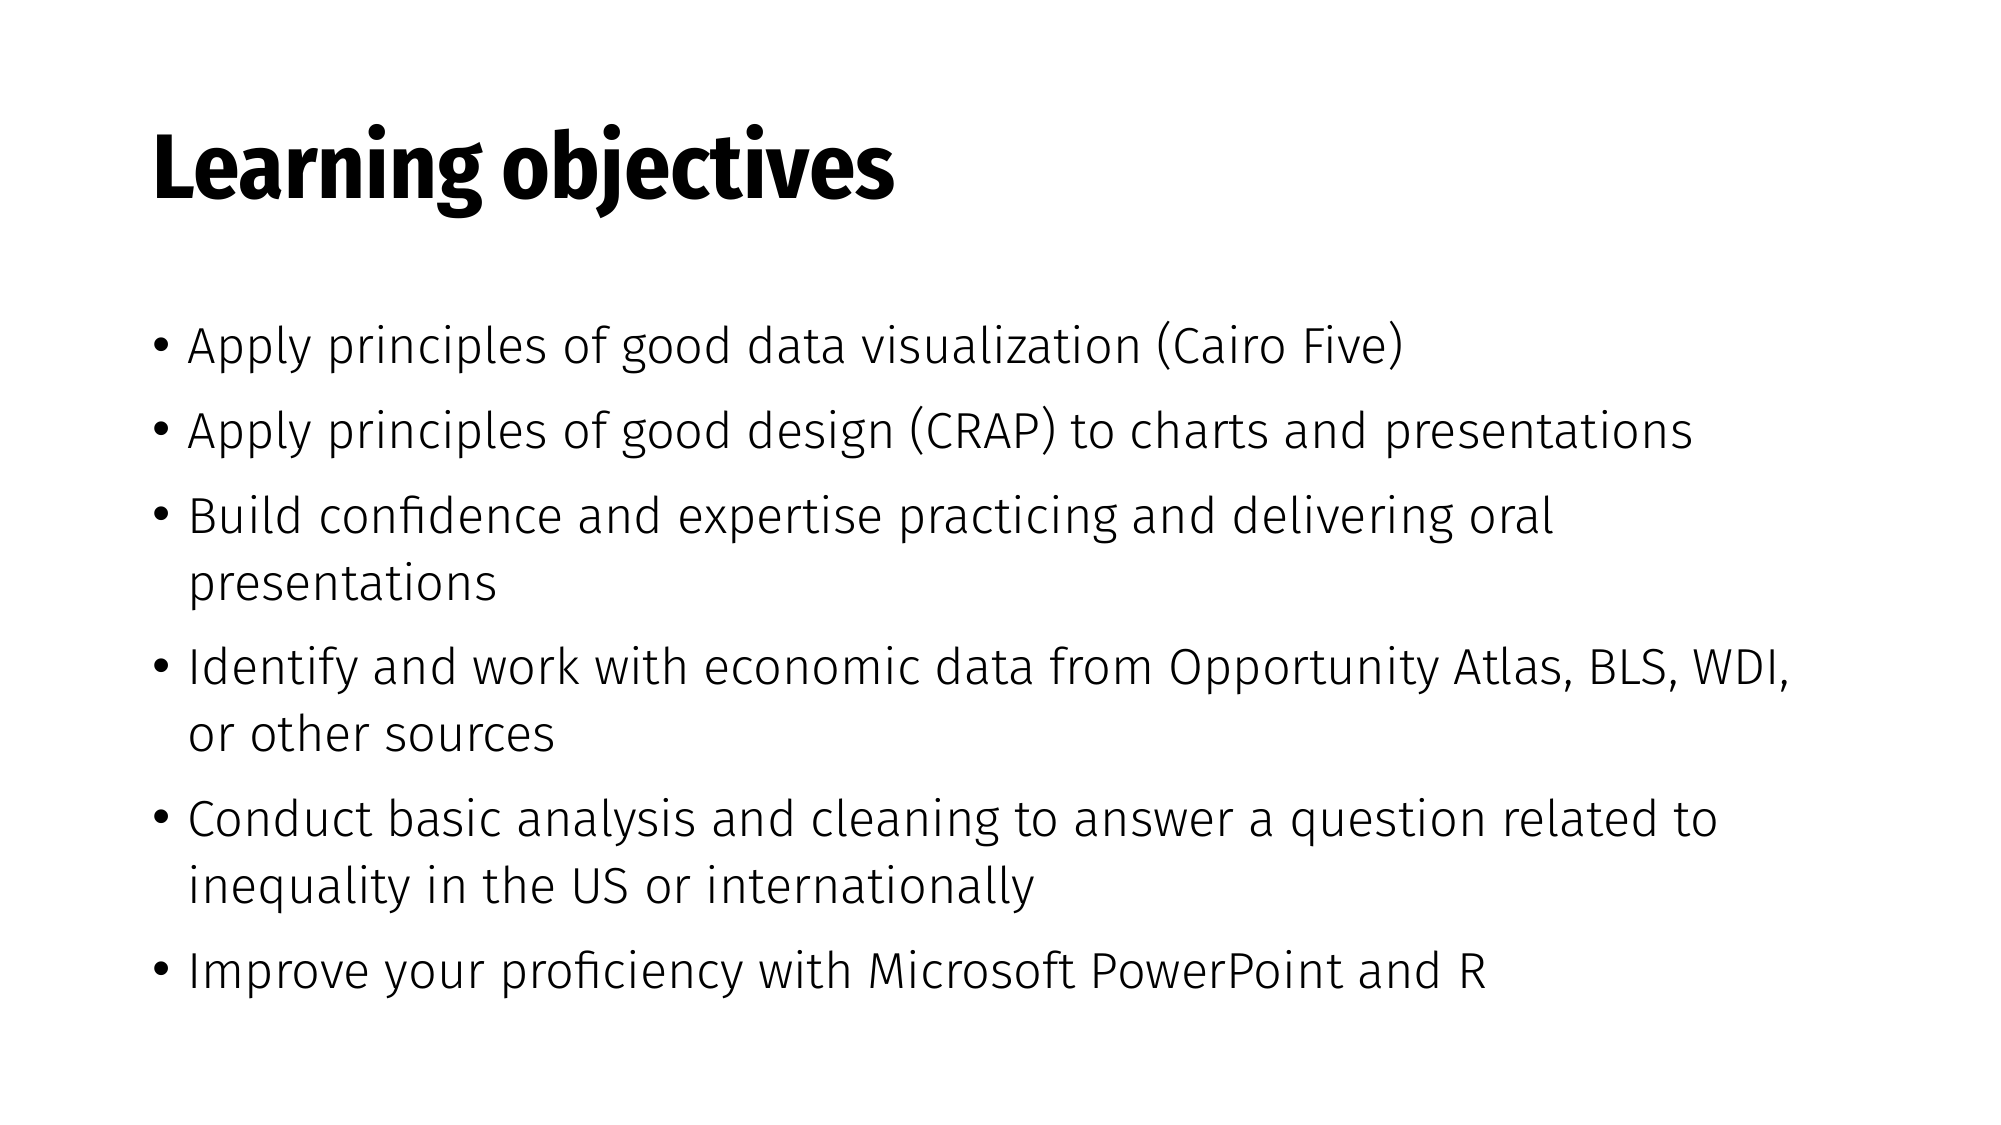

# Learning objectives
Apply principles of good data visualization (Cairo Five)
Apply principles of good design (CRAP) to charts and presentations
Build confidence and expertise practicing and delivering oral presentations
Identify and work with economic data from Opportunity Atlas, BLS, WDI, or other sources
Conduct basic analysis and cleaning to answer a question related to inequality in the US or internationally
Improve your proficiency with Microsoft PowerPoint and R